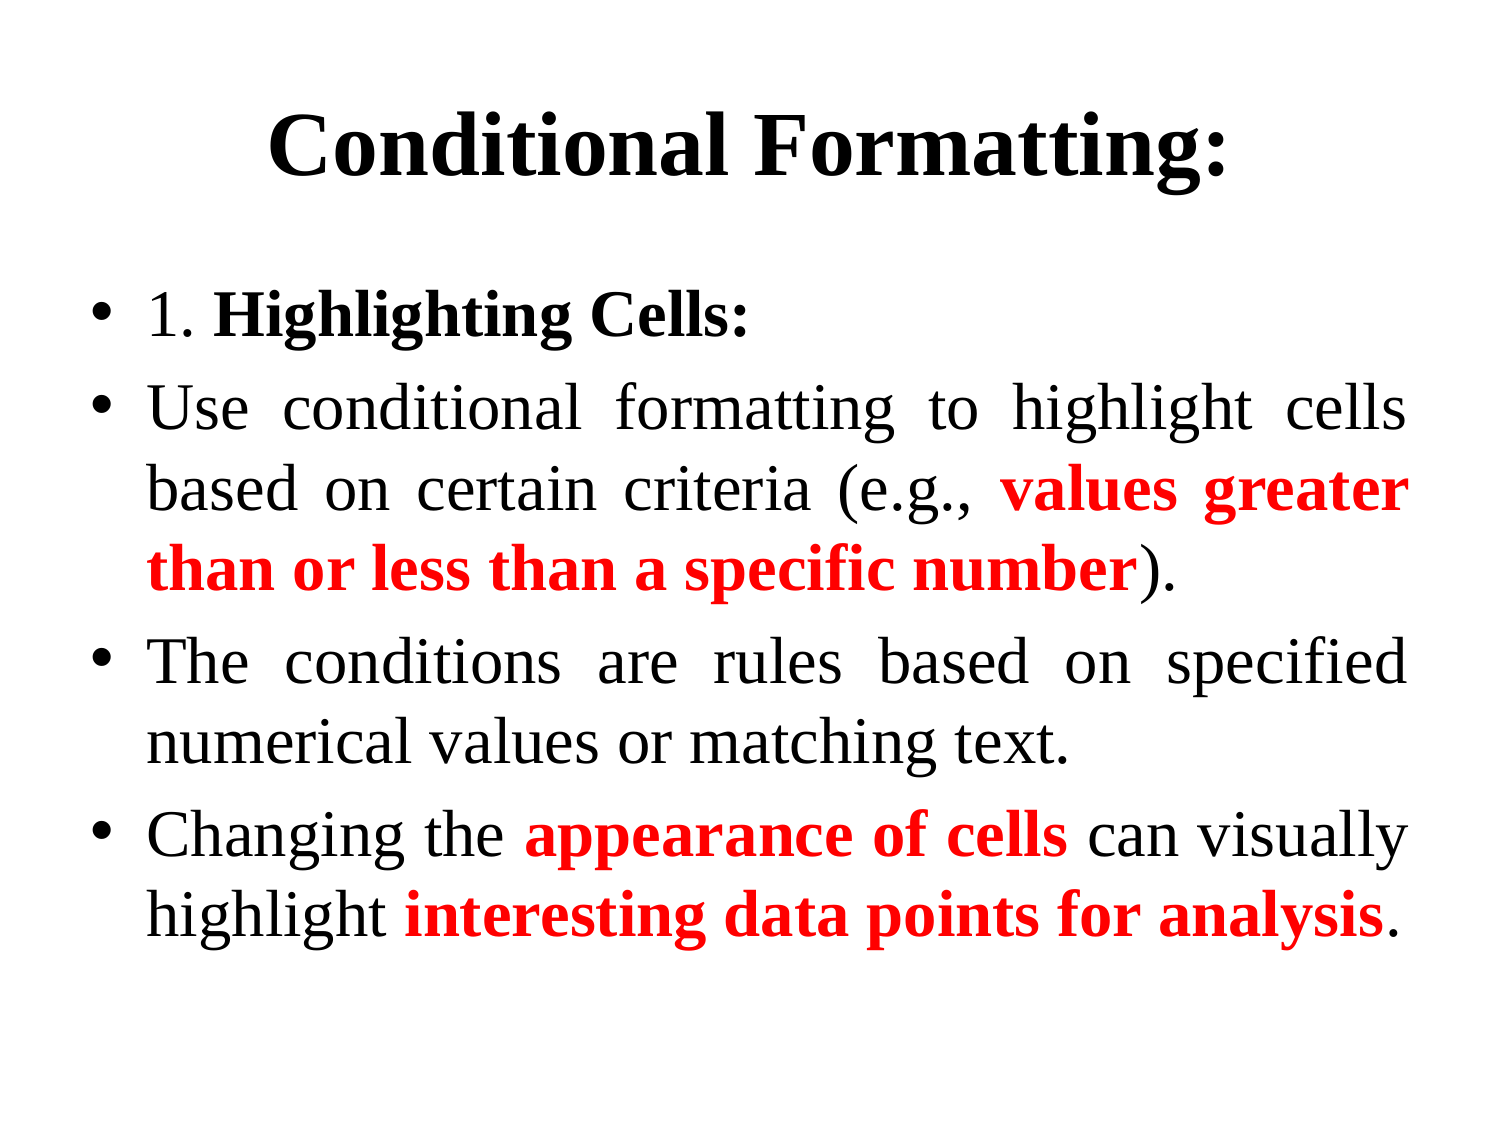

# Conditional Formatting:
1. Highlighting Cells:
Use conditional formatting to highlight cells based on certain criteria (e.g., values greater than or less than a specific number).
The conditions are rules based on specified numerical values or matching text.
Changing the appearance of cells can visually highlight interesting data points for analysis.